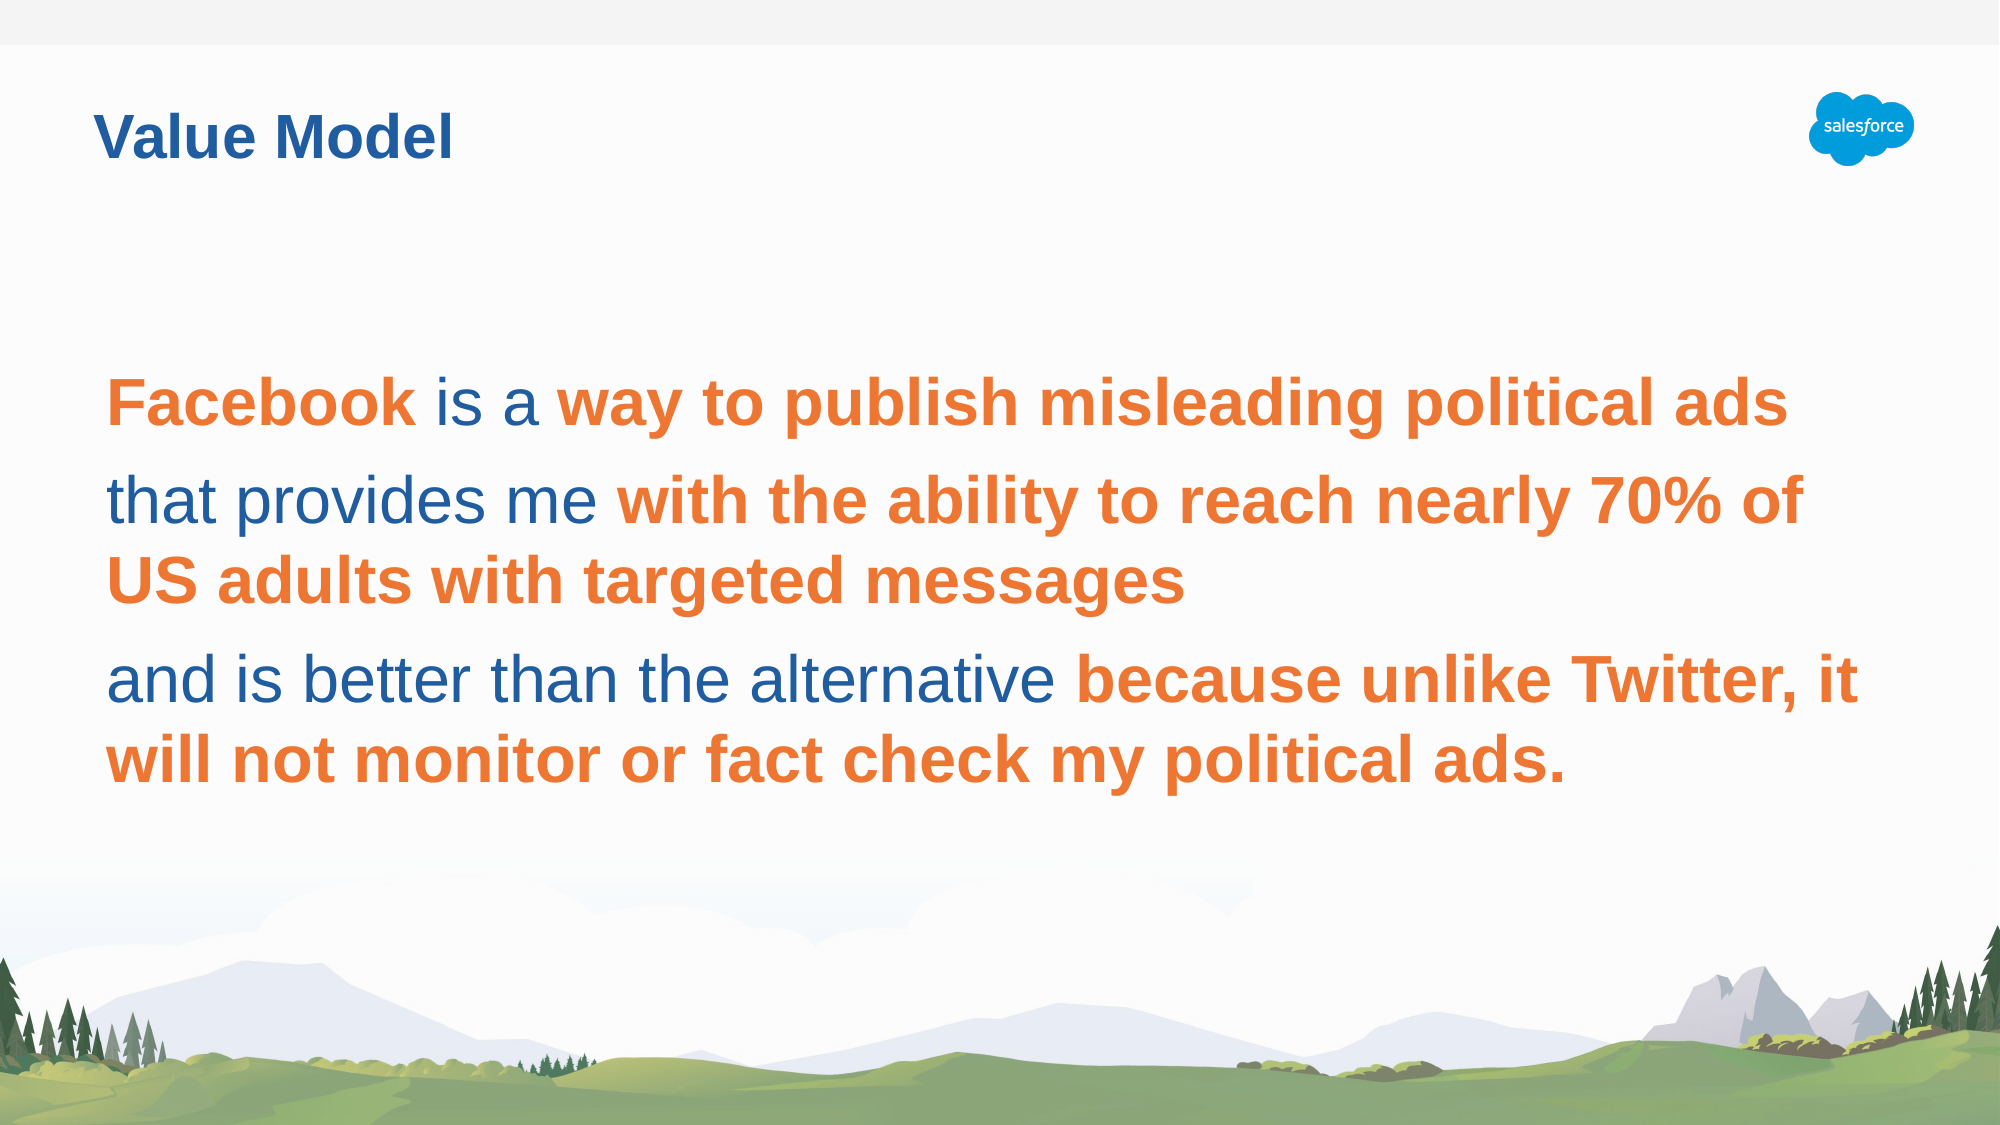

# Value Model
Facebook is a way to publish misleading political ads
that provides me with the ability to reach nearly 70% of US adults with targeted messages
and is better than the alternative because unlike Twitter, it will not monitor or fact check my political ads.